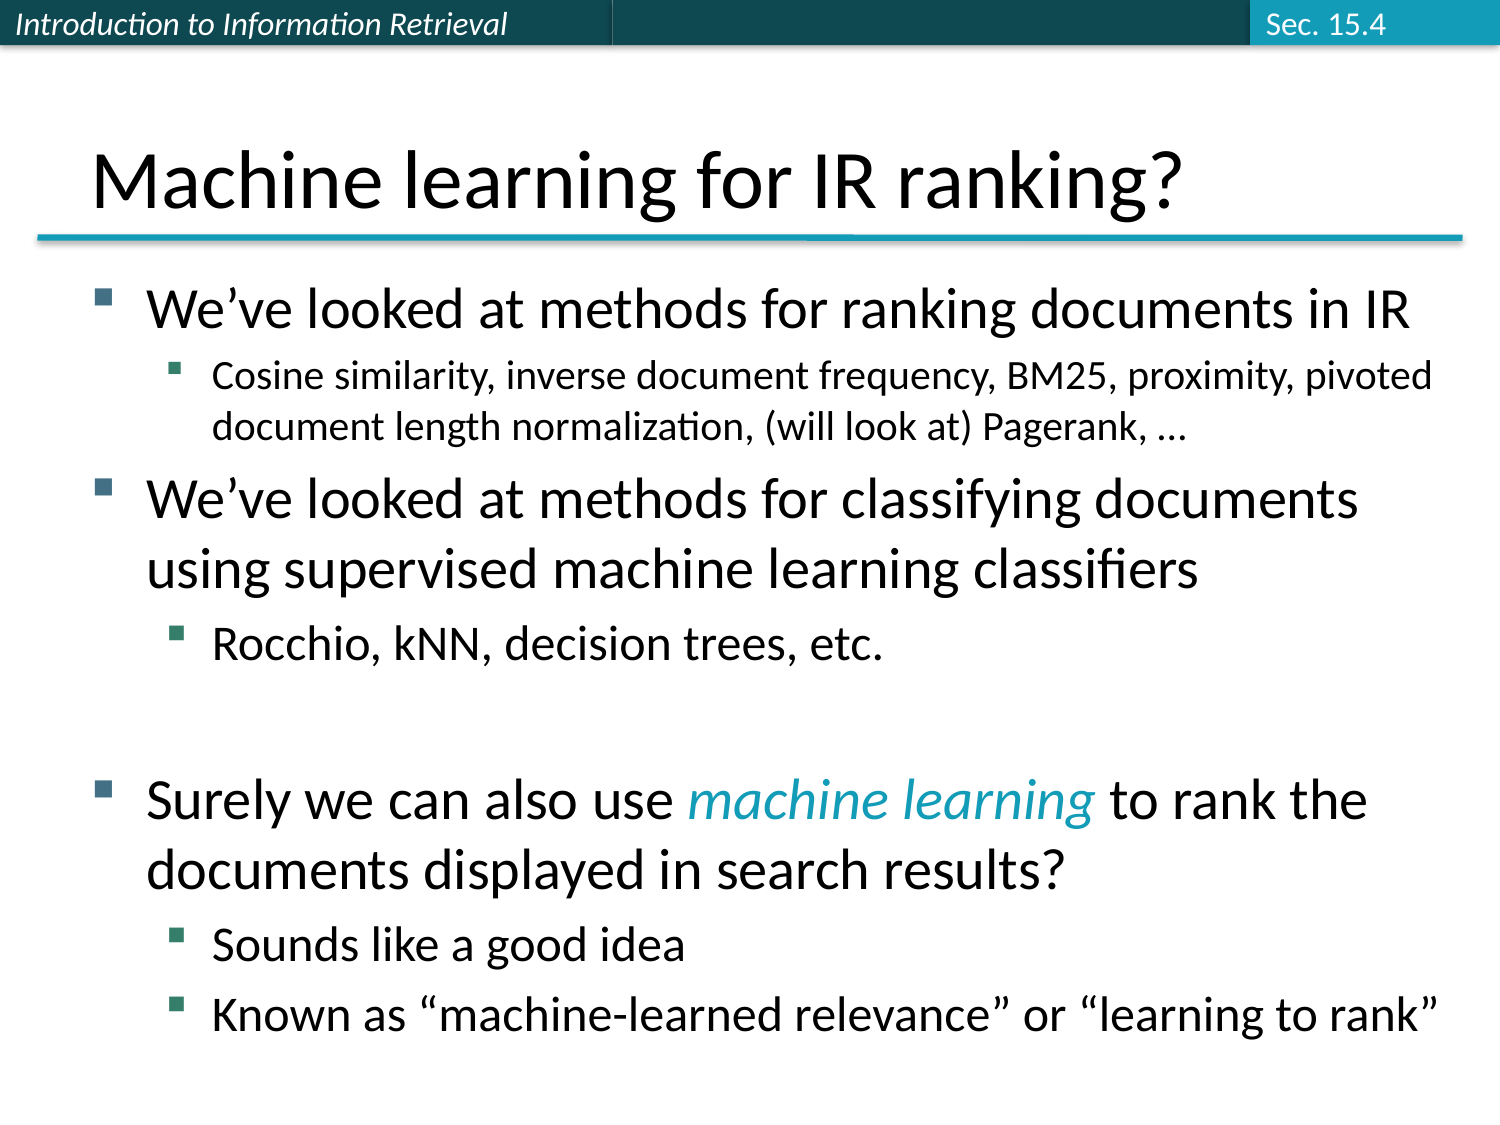

Sec. 15.4
# Machine learning for IR ranking?
We’ve looked at methods for ranking documents in IR
Cosine similarity, inverse document frequency, BM25, proximity, pivoted document length normalization, (will look at) Pagerank, …
We’ve looked at methods for classifying documents using supervised machine learning classifiers
Rocchio, kNN, decision trees, etc.

Surely we can also use machine learning to rank the documents displayed in search results?
Sounds like a good idea
Known as “machine-learned relevance” or “learning to rank”